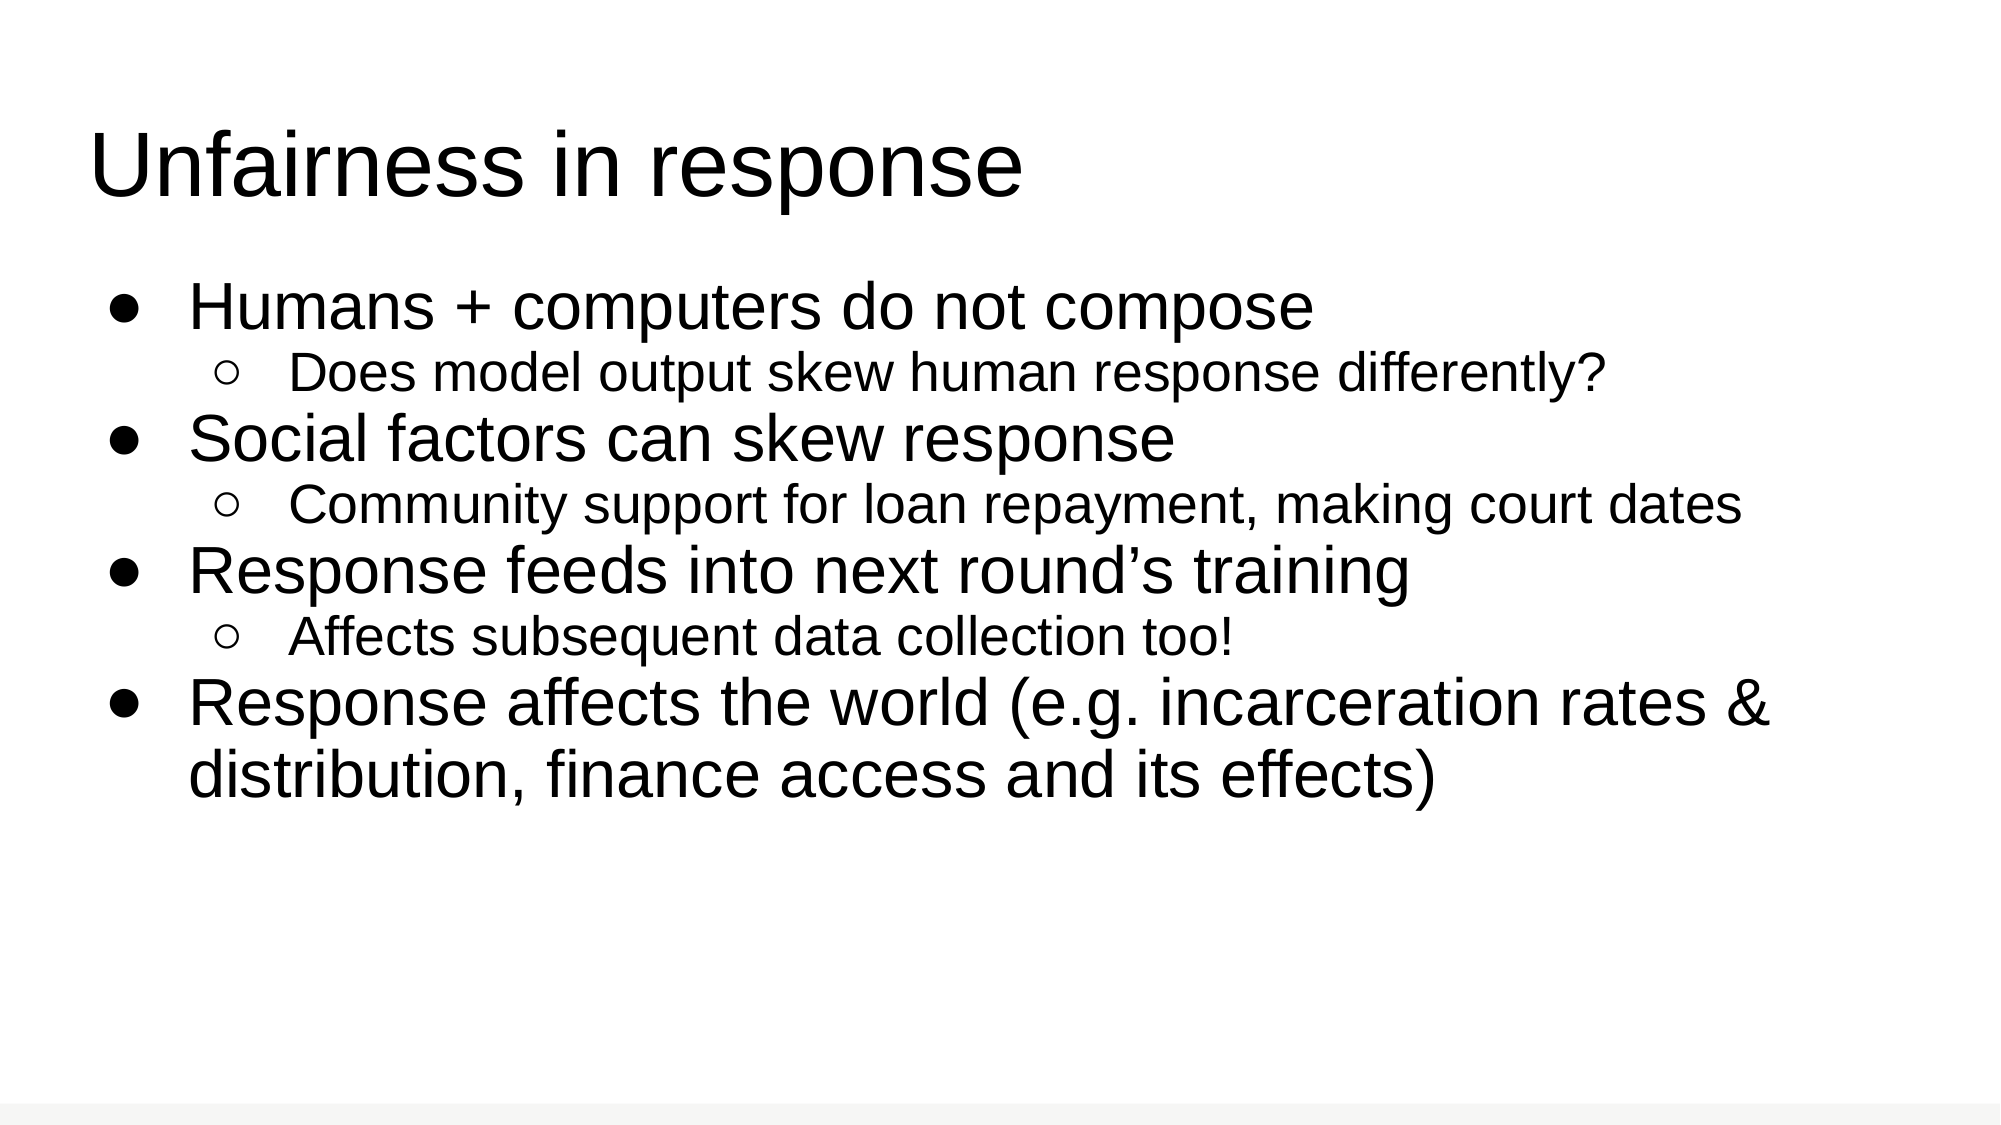

# Unfairness in response
Humans + computers do not compose
Does model output skew human response differently?
Social factors can skew response
Community support for loan repayment, making court dates
Response feeds into next round’s training
Affects subsequent data collection too!
Response affects the world (e.g. incarceration rates & distribution, finance access and its effects)